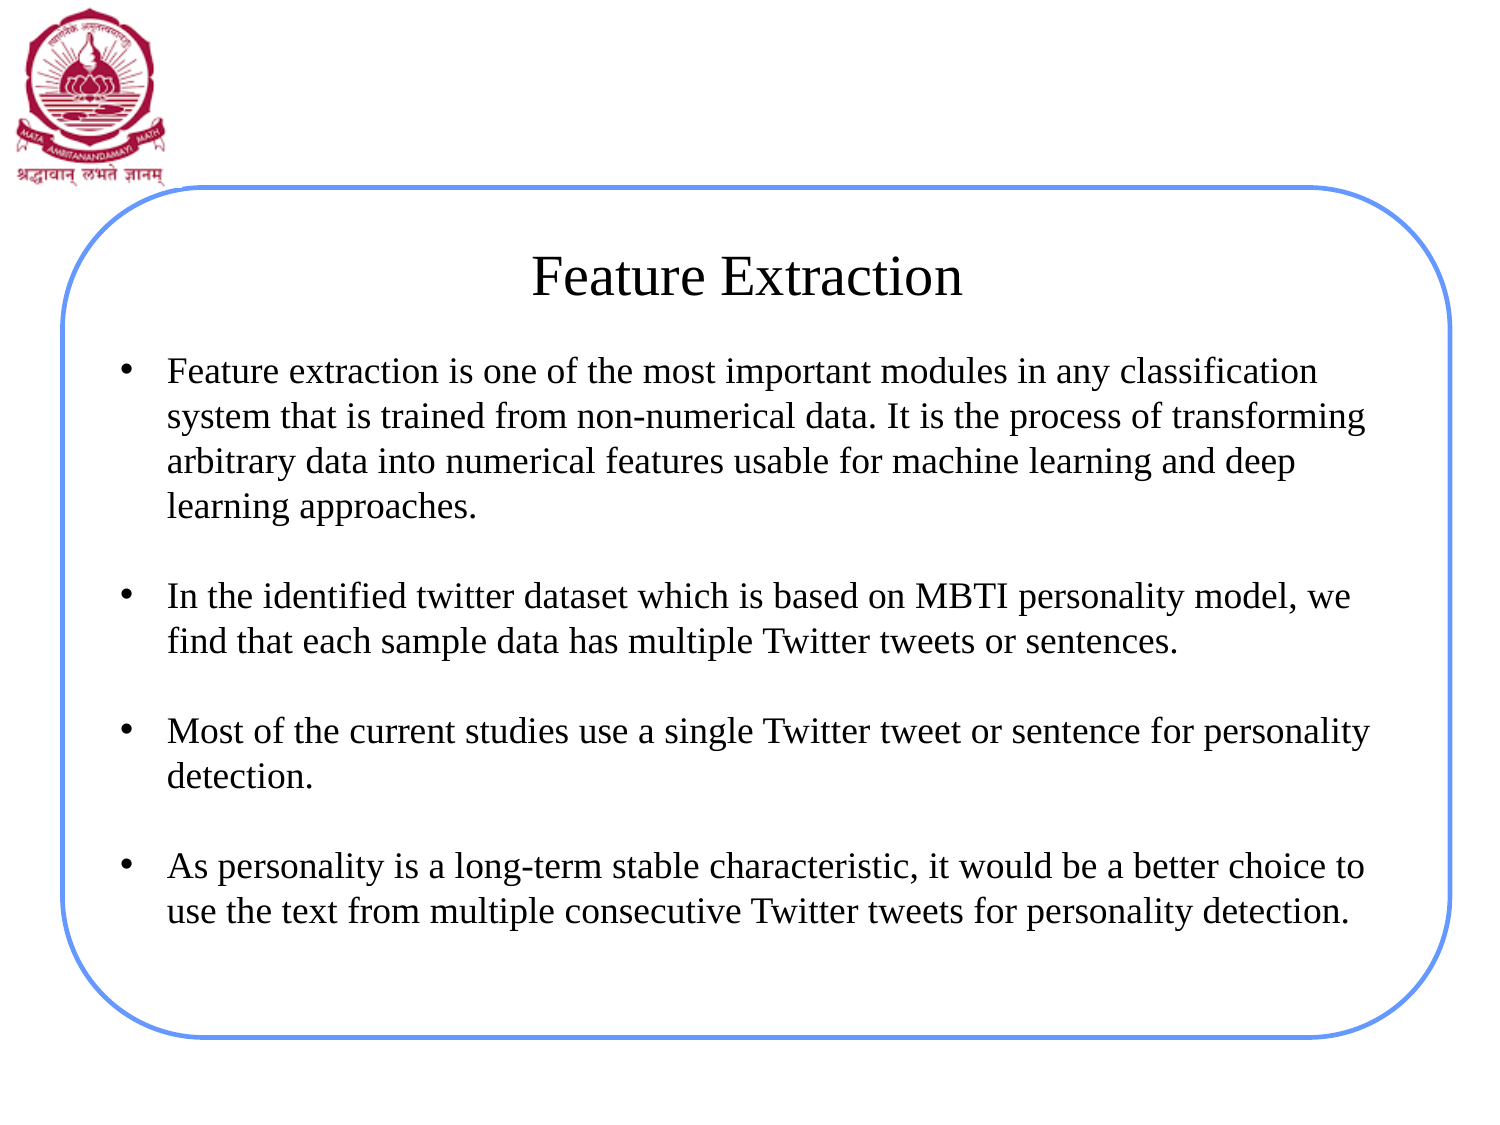

# Feature Extraction
Feature extraction is one of the most important modules in any classification system that is trained from non-numerical data. It is the process of transforming arbitrary data into numerical features usable for machine learning and deep learning approaches.

In the identified twitter dataset which is based on MBTI personality model, we find that each sample data has multiple Twitter tweets or sentences.

Most of the current studies use a single Twitter tweet or sentence for personality detection.

As personality is a long-term stable characteristic, it would be a better choice to use the text from multiple consecutive Twitter tweets for personality detection.